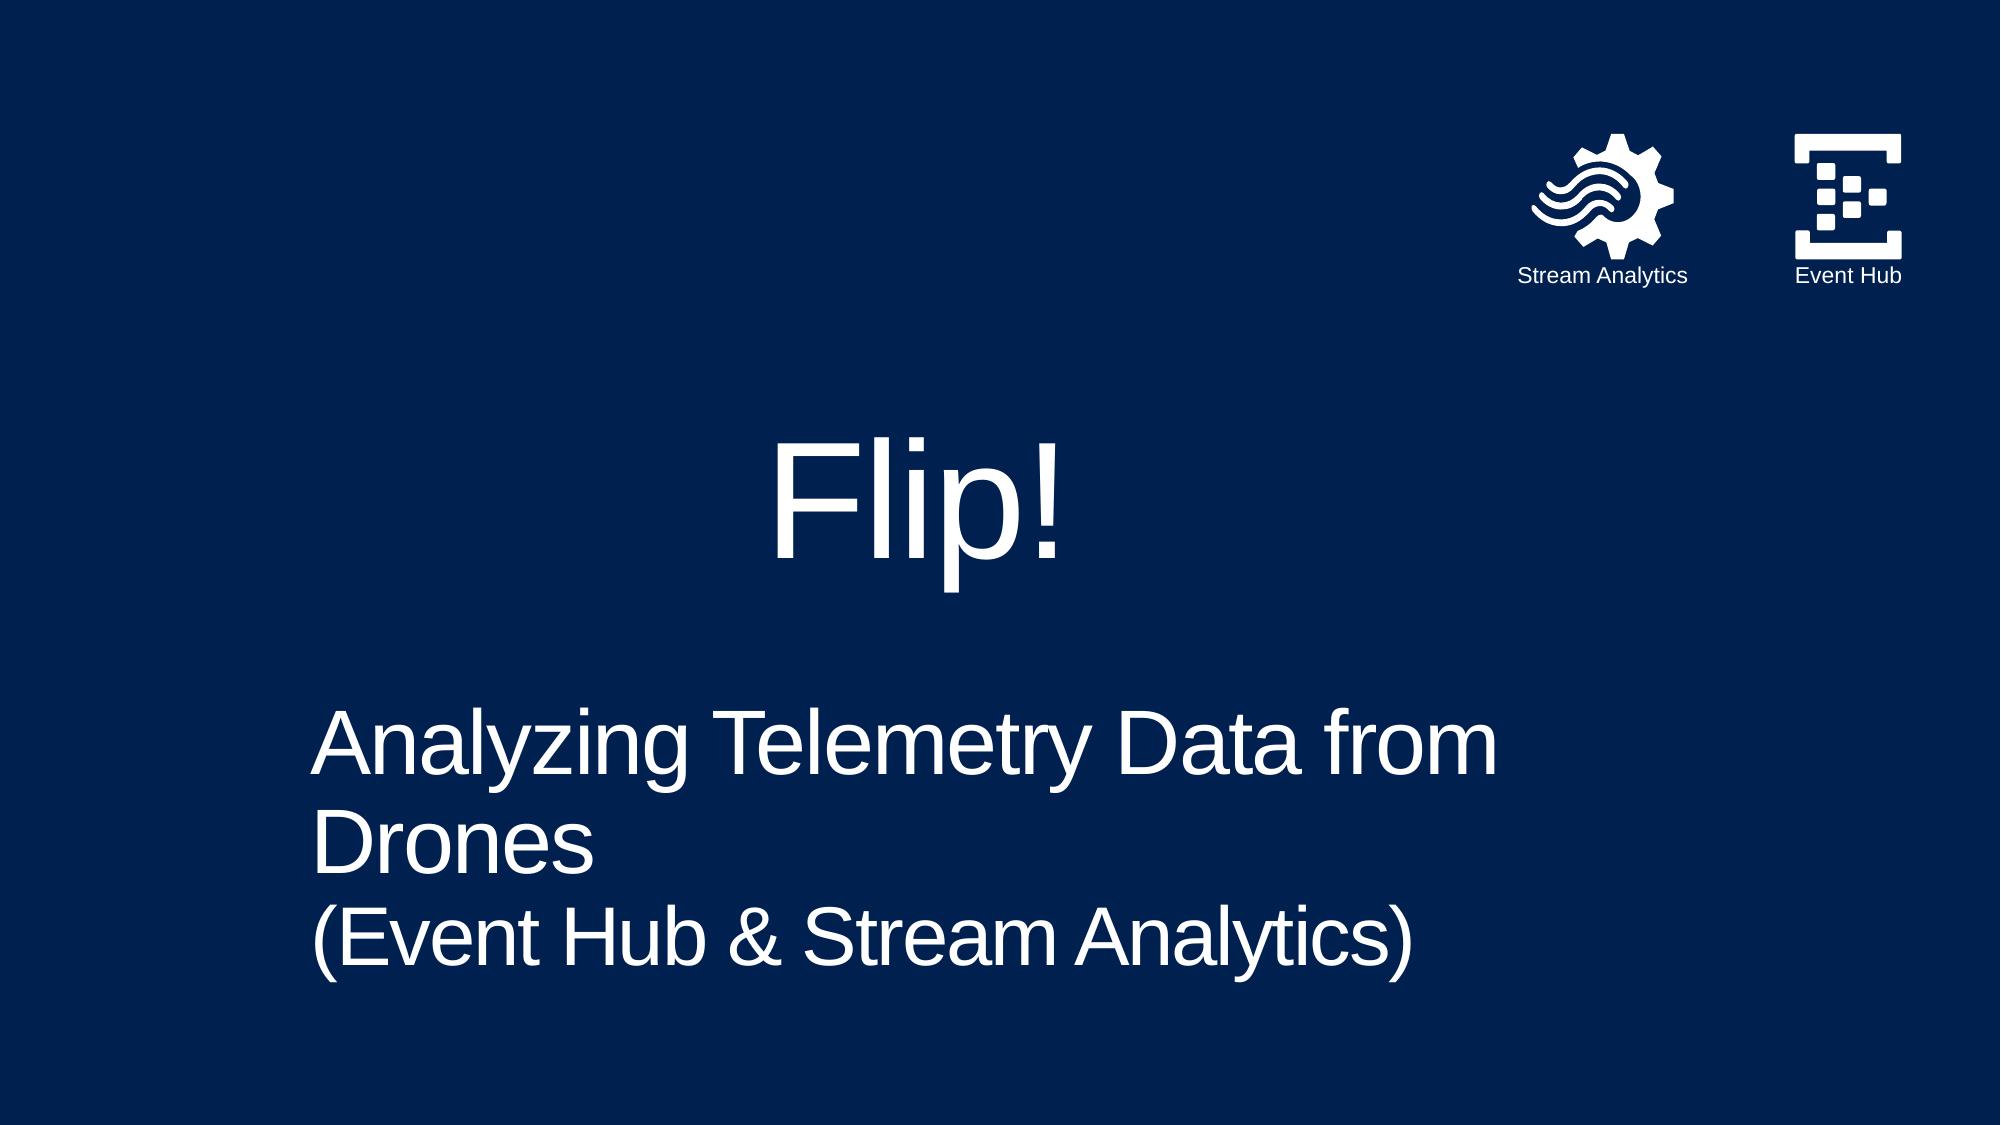

Event Hub
Stream Analytics
# Flip!
Analyzing Telemetry Data from Drones
(Event Hub & Stream Analytics)